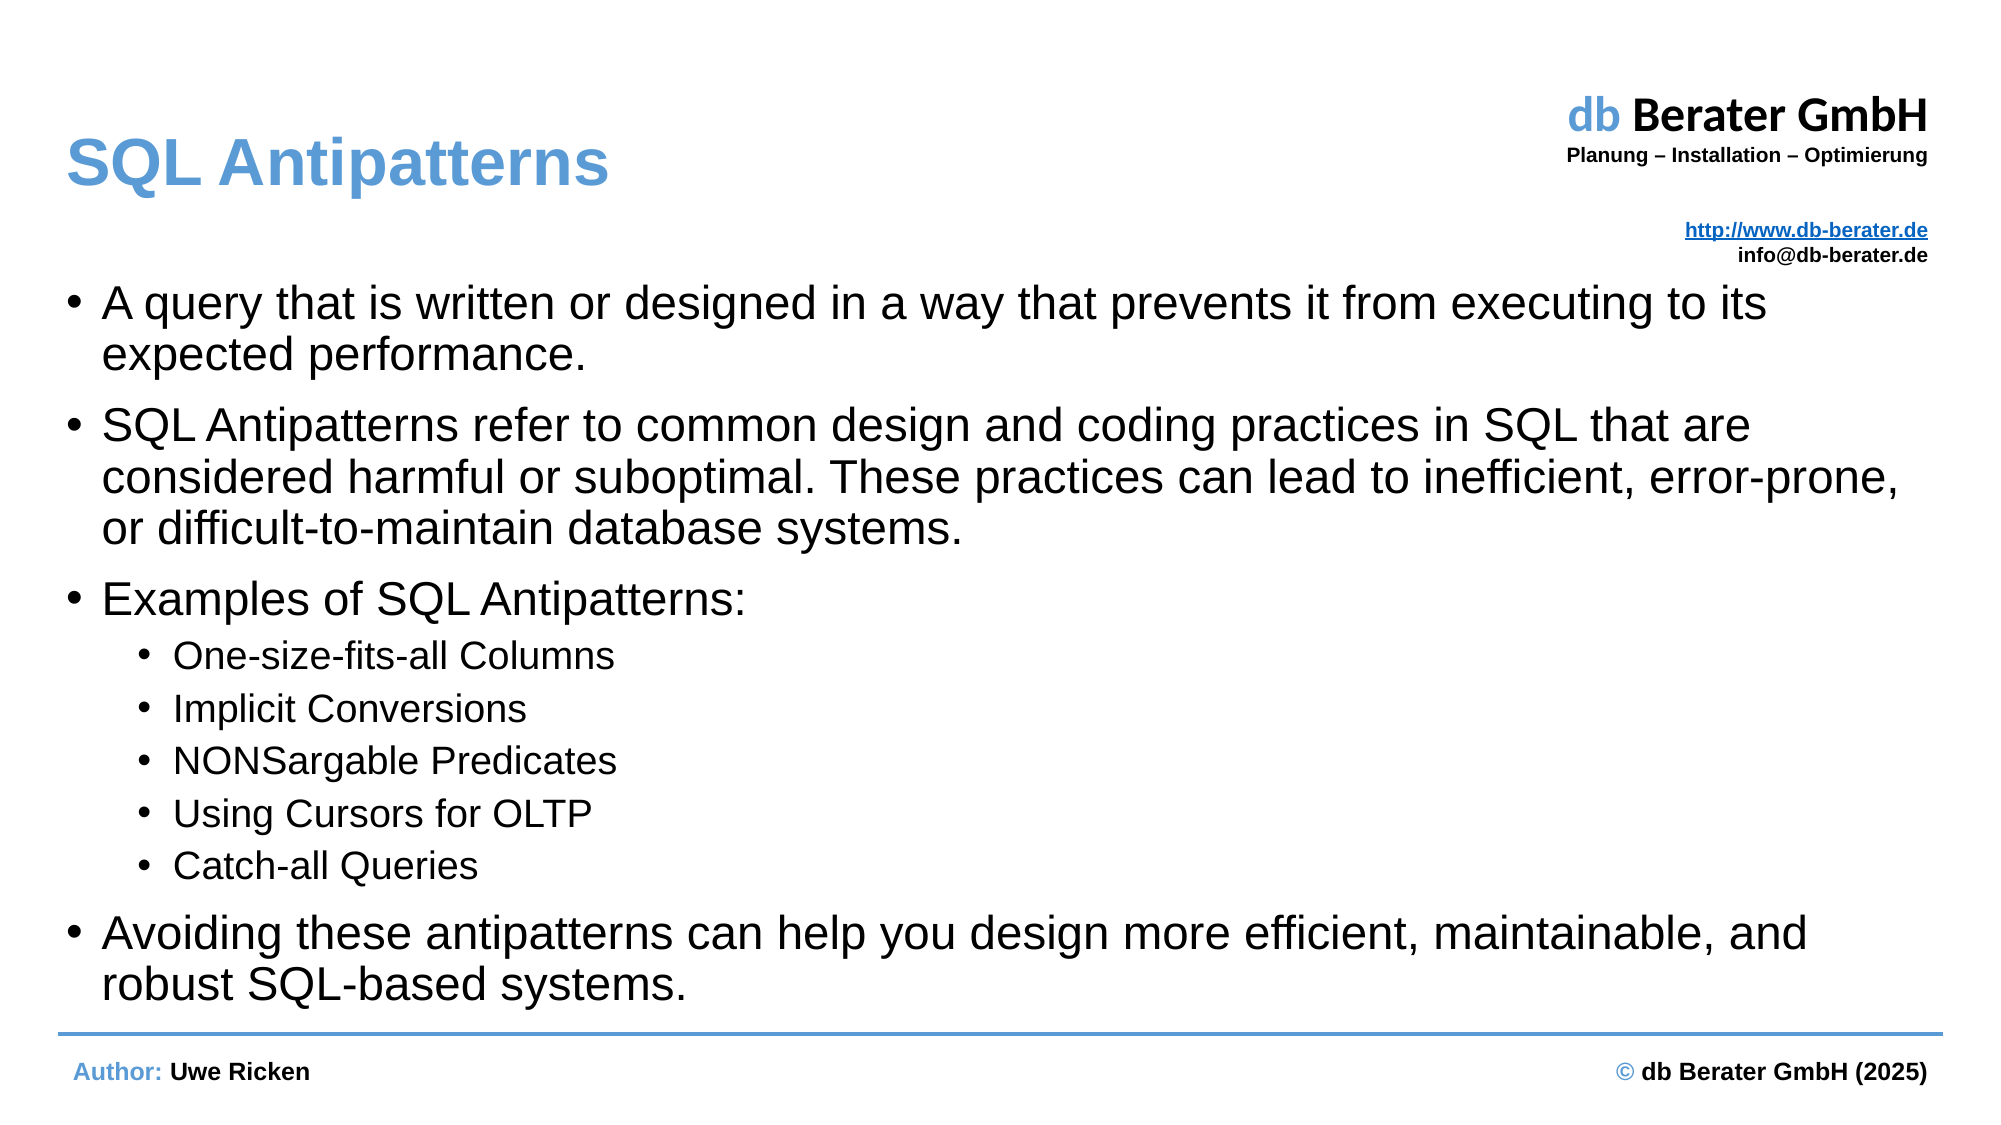

# SQL Antipatterns
A query that is written or designed in a way that prevents it from executing to its expected performance.
SQL Antipatterns refer to common design and coding practices in SQL that are considered harmful or suboptimal. These practices can lead to inefficient, error-prone, or difficult-to-maintain database systems.
Examples of SQL Antipatterns:
One-size-fits-all Columns
Implicit Conversions
NONSargable Predicates
Using Cursors for OLTP
Catch-all Queries
Avoiding these antipatterns can help you design more efficient, maintainable, and robust SQL-based systems.